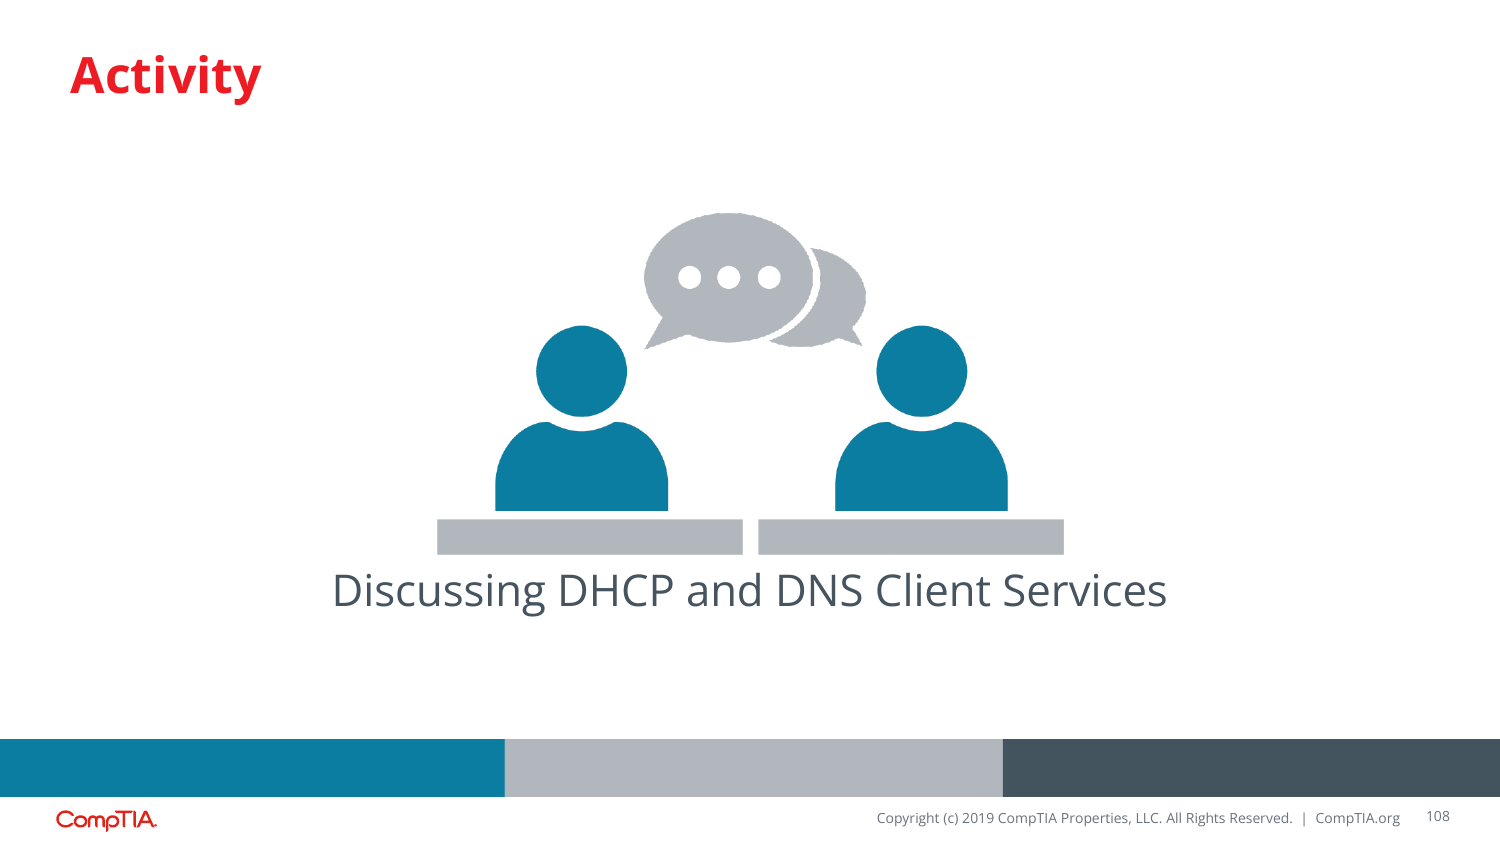

Discussing DHCP and DNS Client Services
108